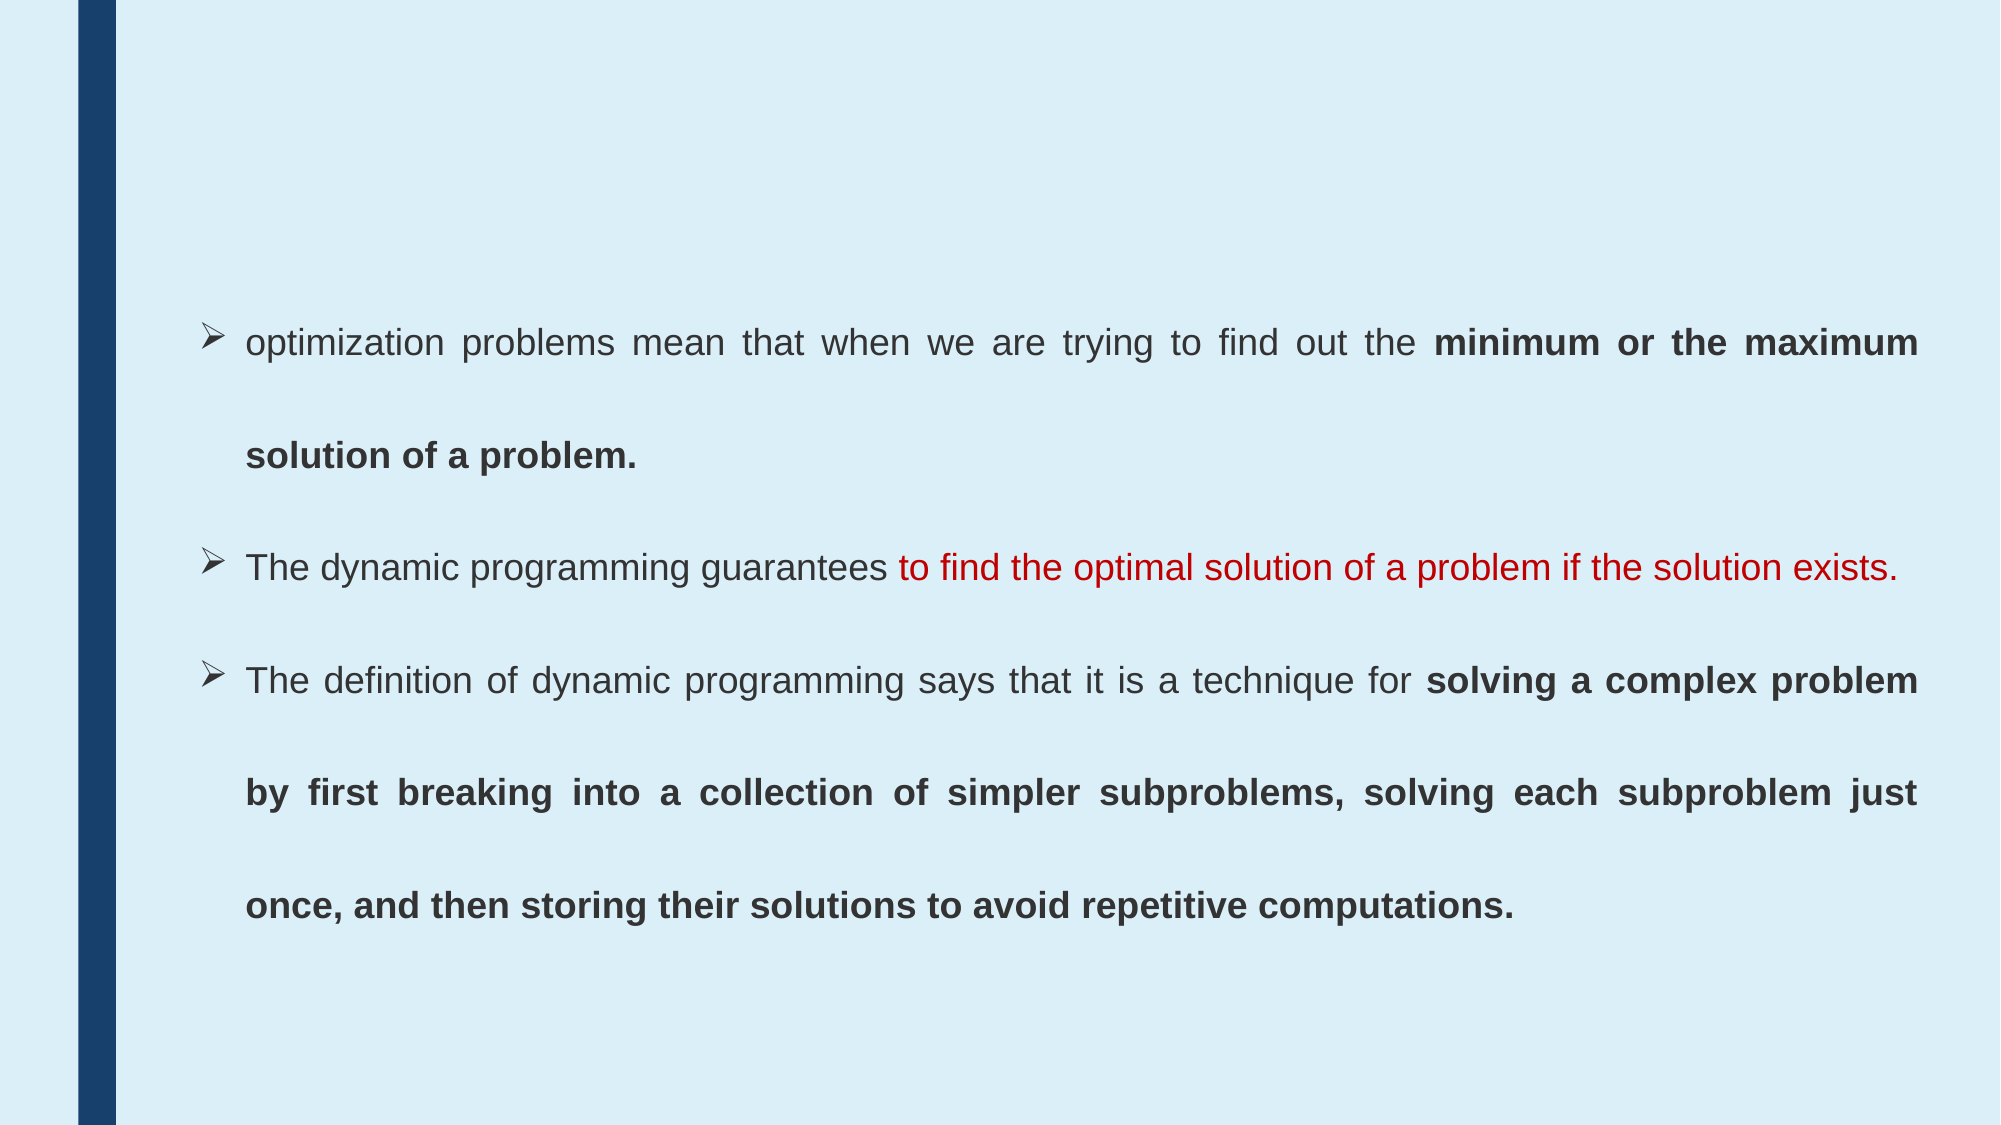

optimization problems mean that when we are trying to find out the minimum or the maximum solution of a problem.
The dynamic programming guarantees to find the optimal solution of a problem if the solution exists.
The definition of dynamic programming says that it is a technique for solving a complex problem by first breaking into a collection of simpler subproblems, solving each subproblem just once, and then storing their solutions to avoid repetitive computations.